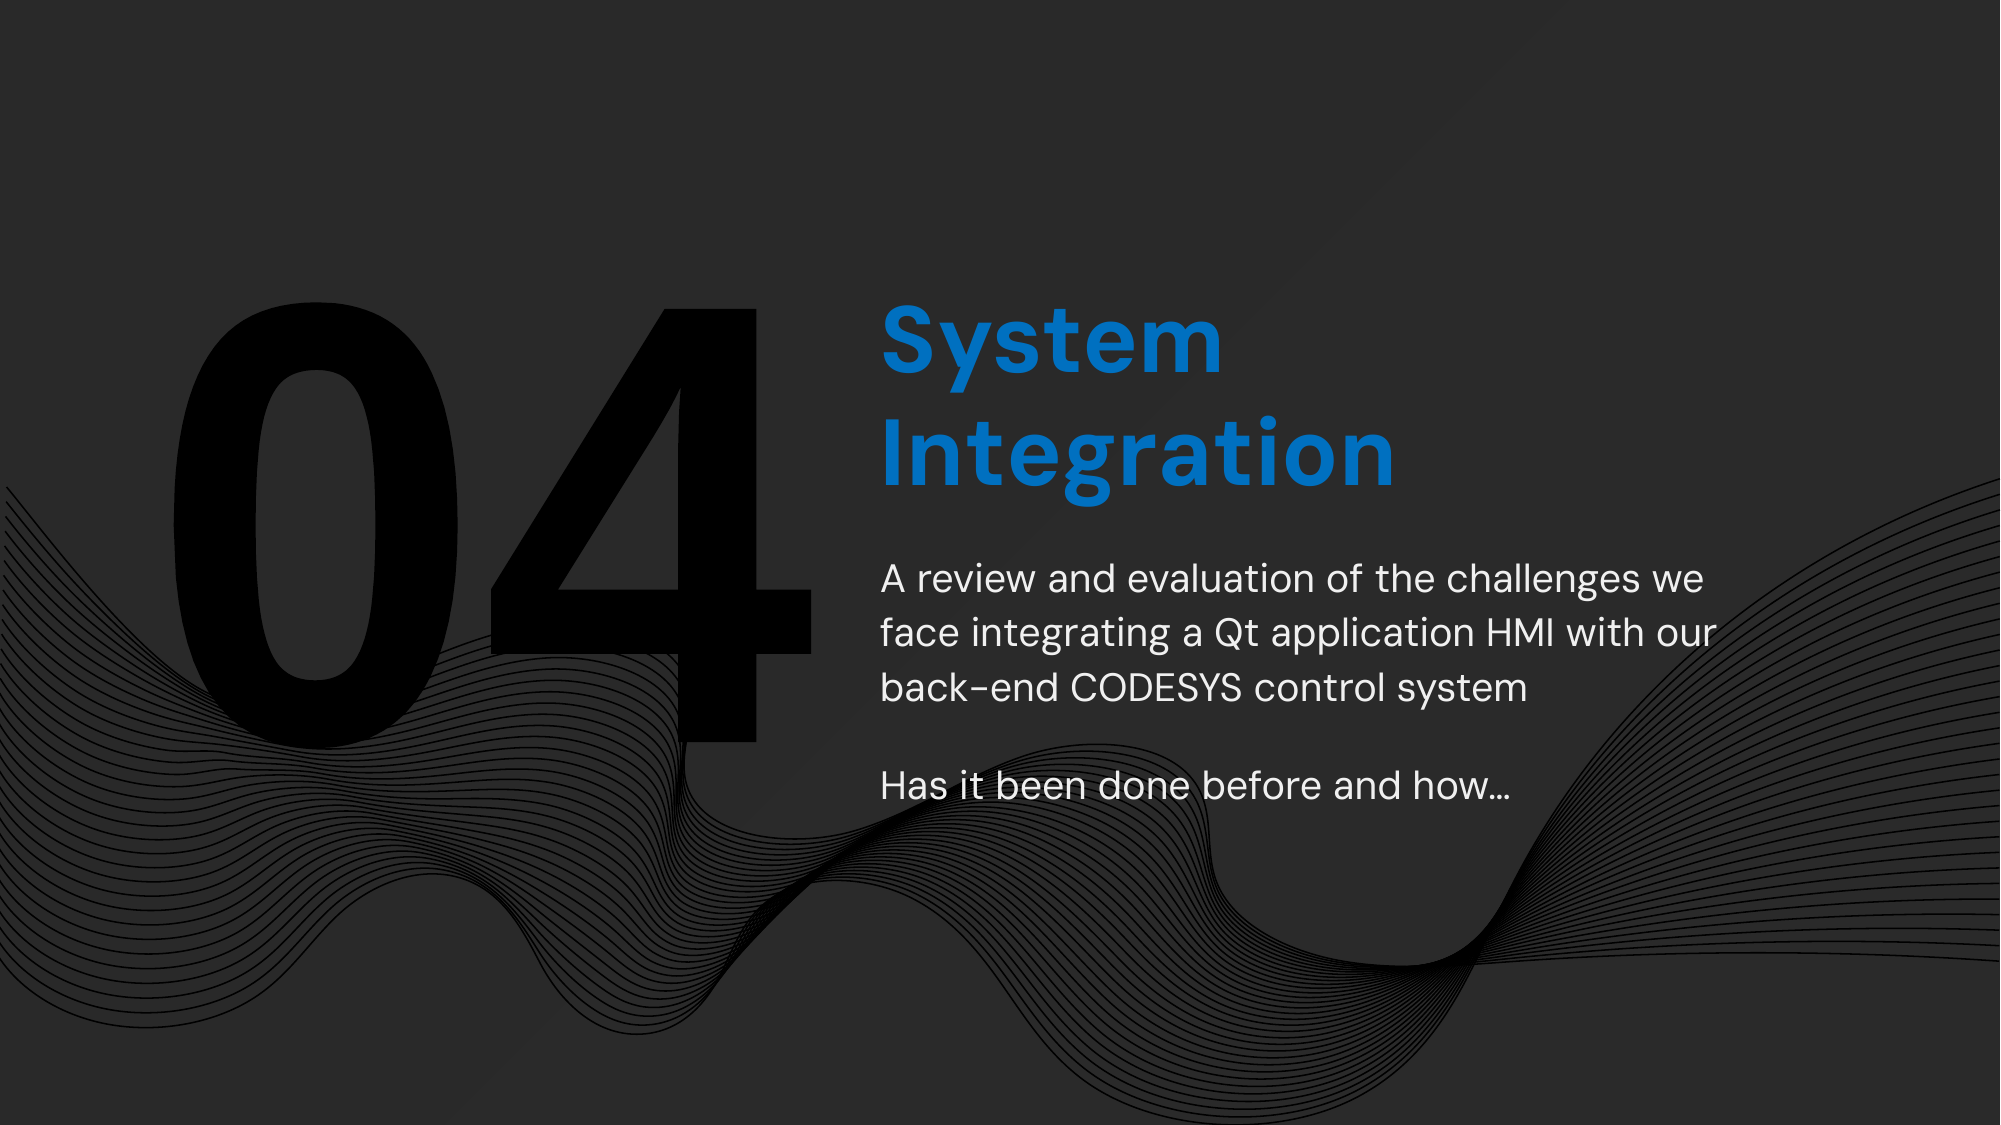

# System Integration
04
A review and evaluation of the challenges we face integrating a Qt application HMI with our back-end CODESYS control system
Has it been done before and how…